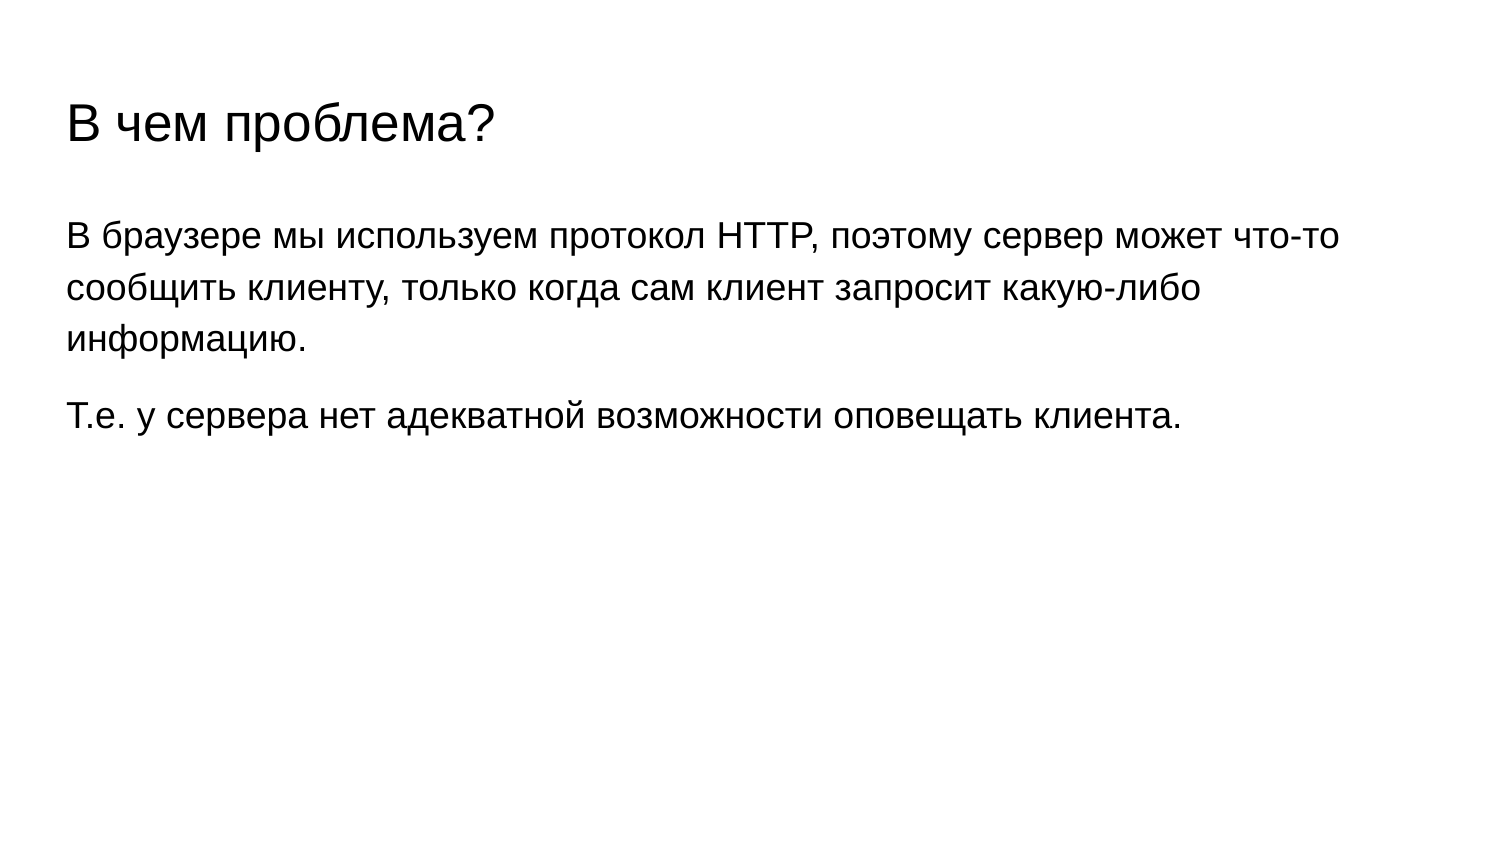

# В чем проблема?
В браузере мы используем протокол HTTP, поэтому сервер может что-то сообщить клиенту, только когда сам клиент запросит какую-либо информацию.
Т.е. у сервера нет адекватной возможности оповещать клиента.